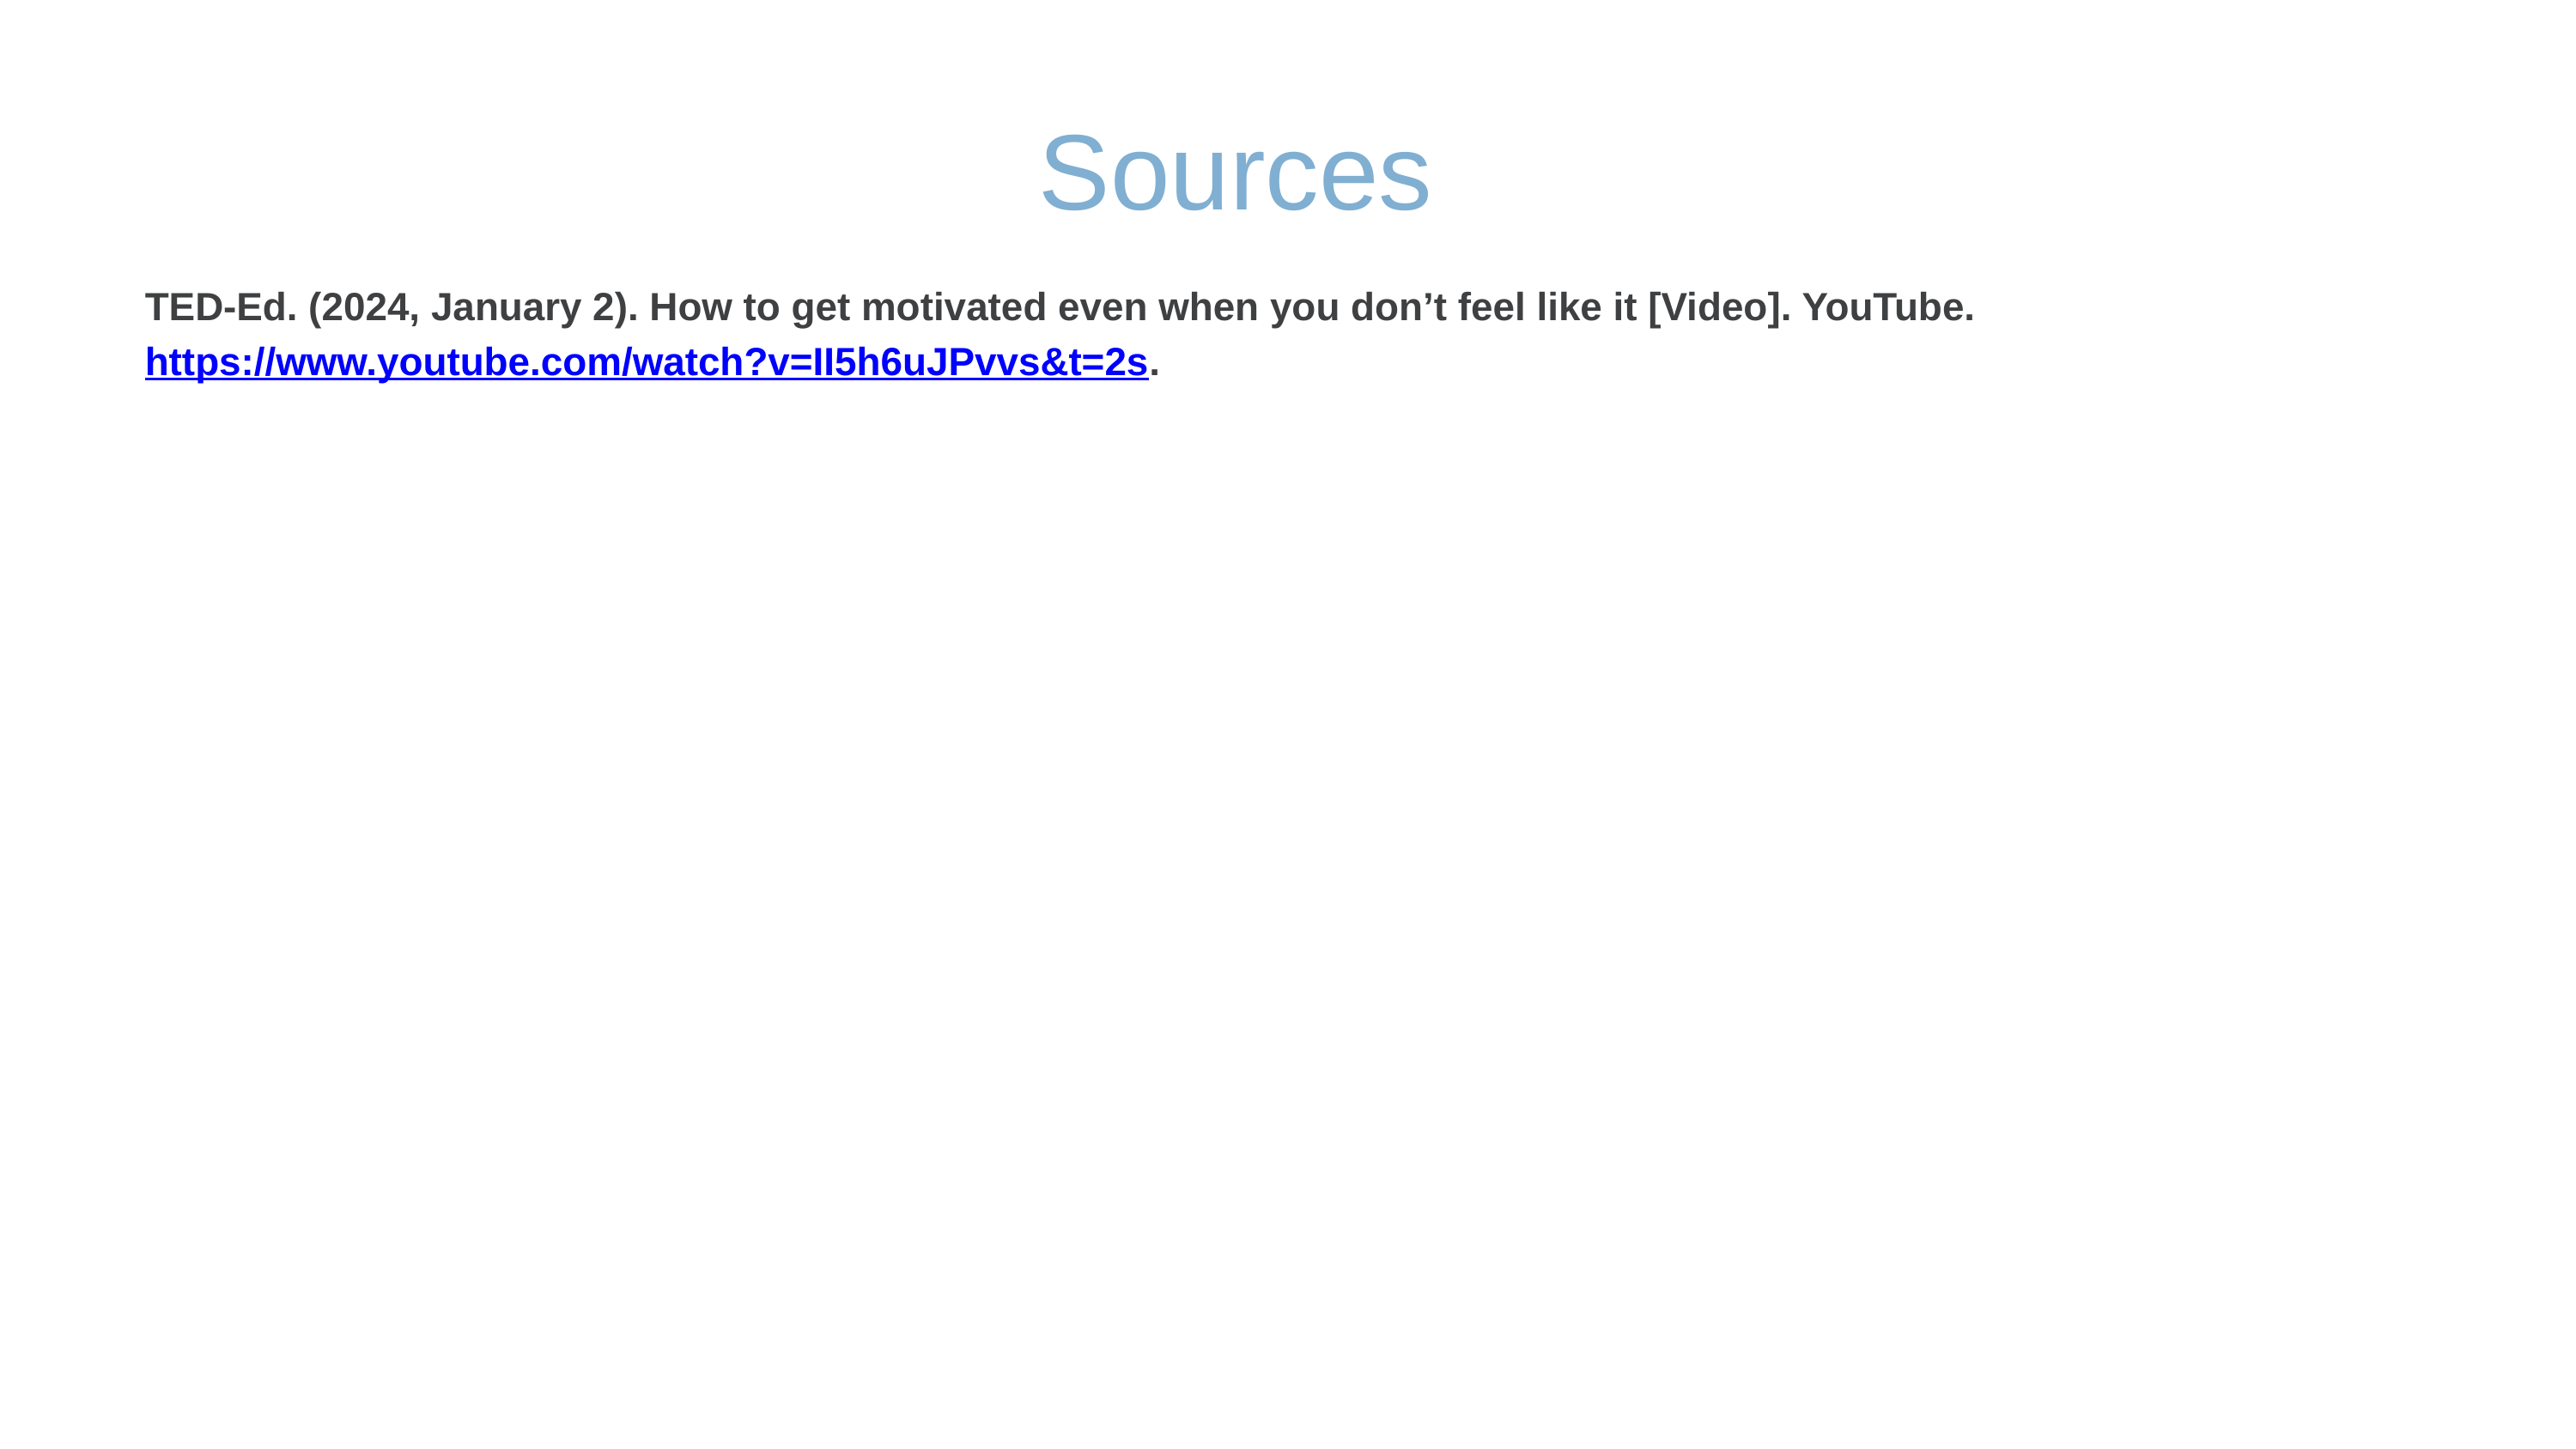

Sources
TED-Ed. (2024, January 2). How to get motivated even when you don’t feel like it [Video]. YouTube. https://www.youtube.com/watch?v=II5h6uJPvvs&t=2s.